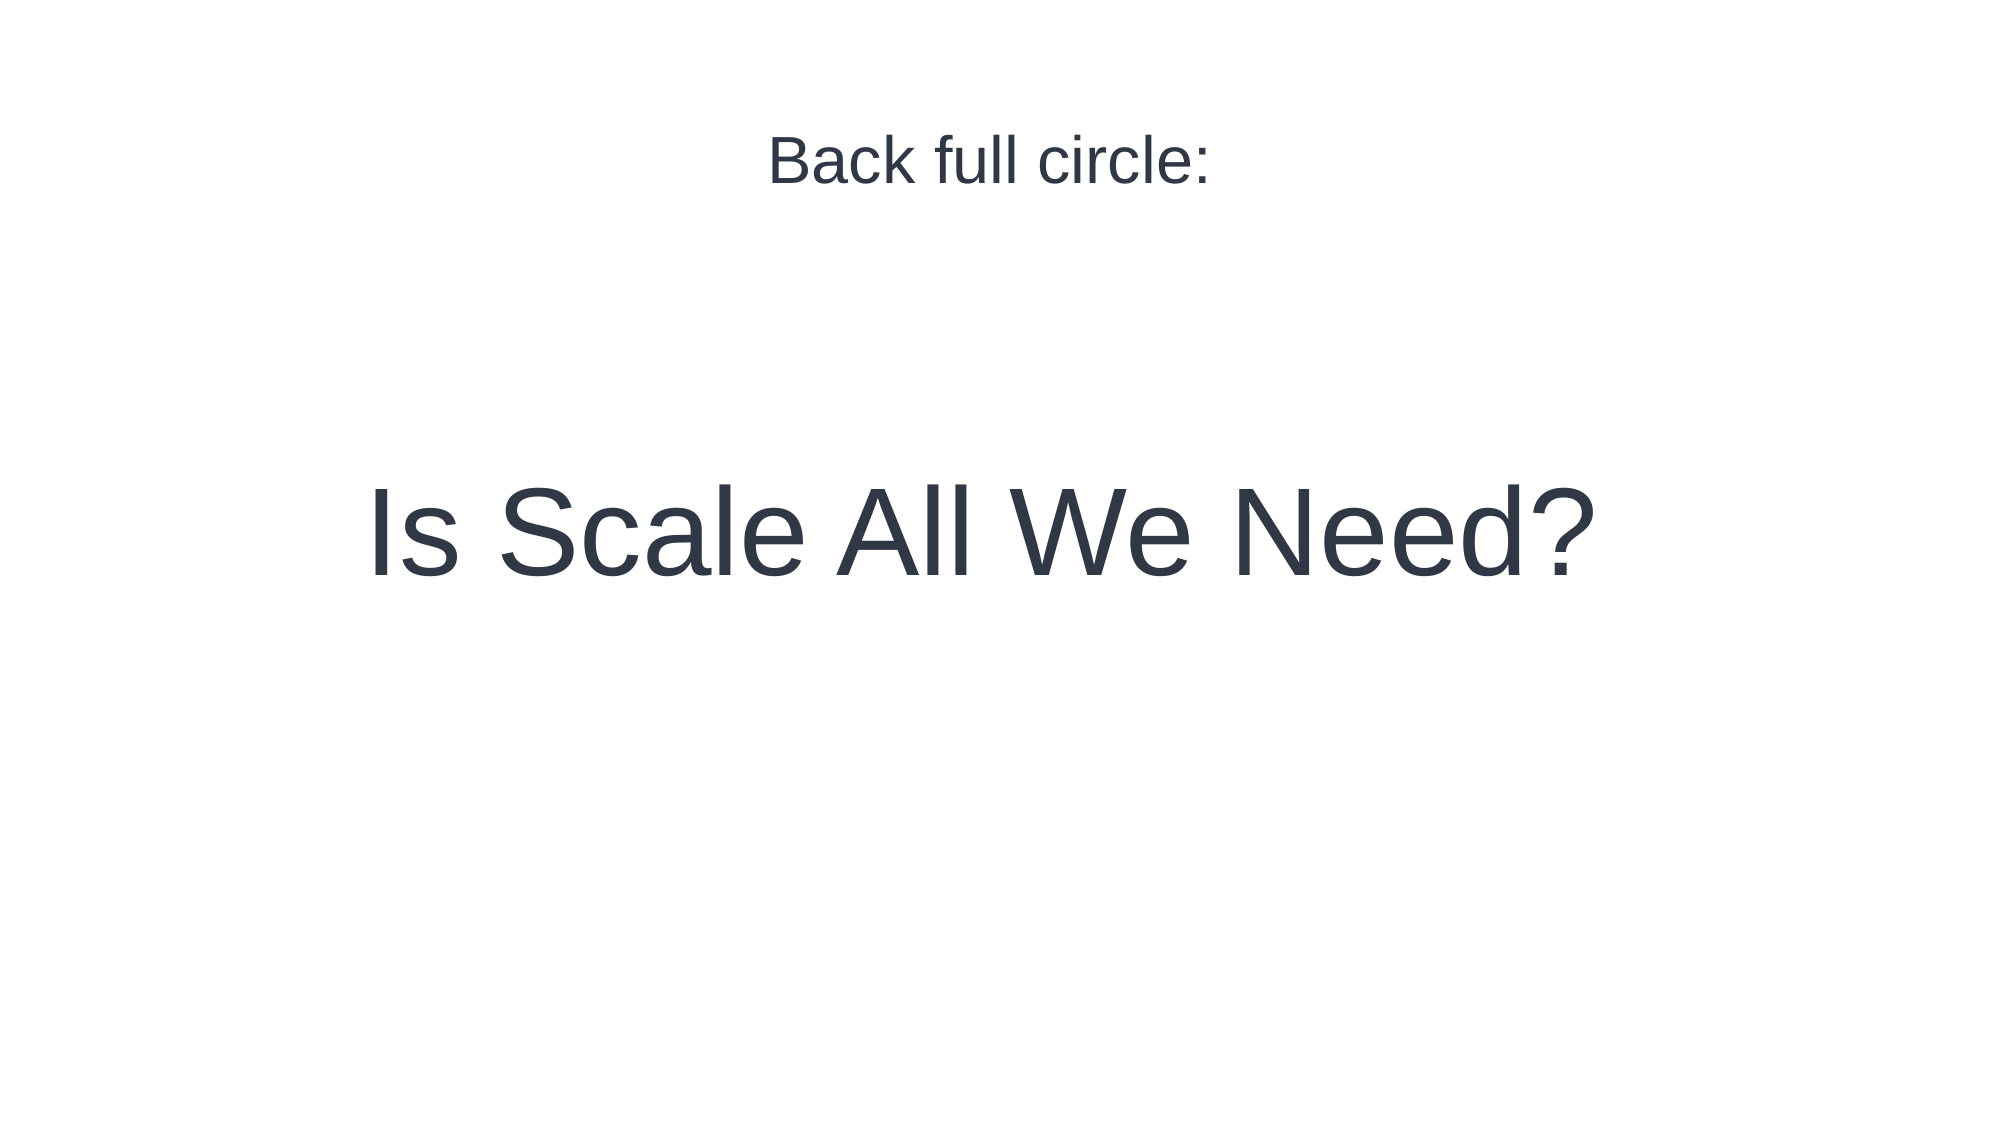

# Back full circle: Is Scale All We Need?